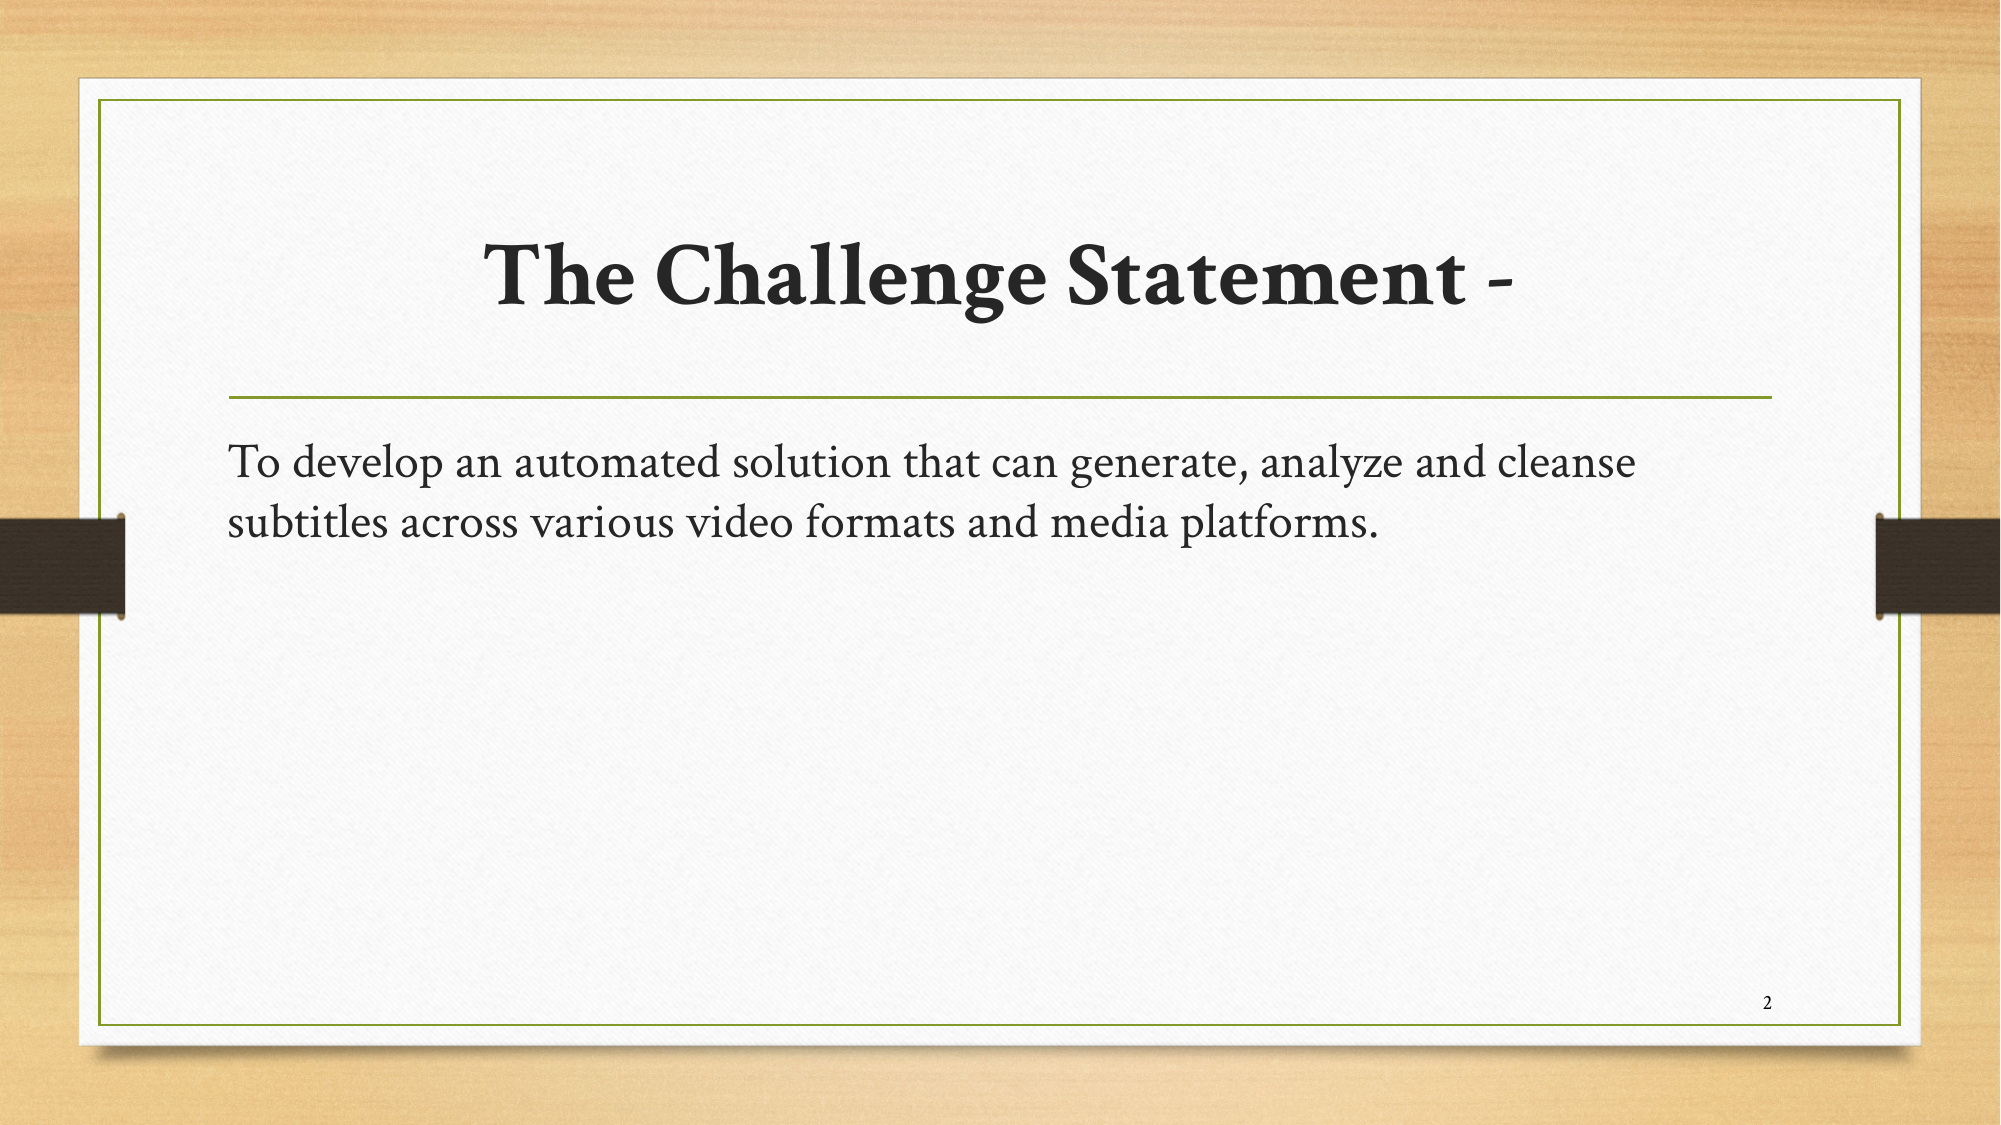

# The Challenge Statement -
To develop an automated solution that can generate, analyze and cleanse subtitles across various video formats and media platforms.
2